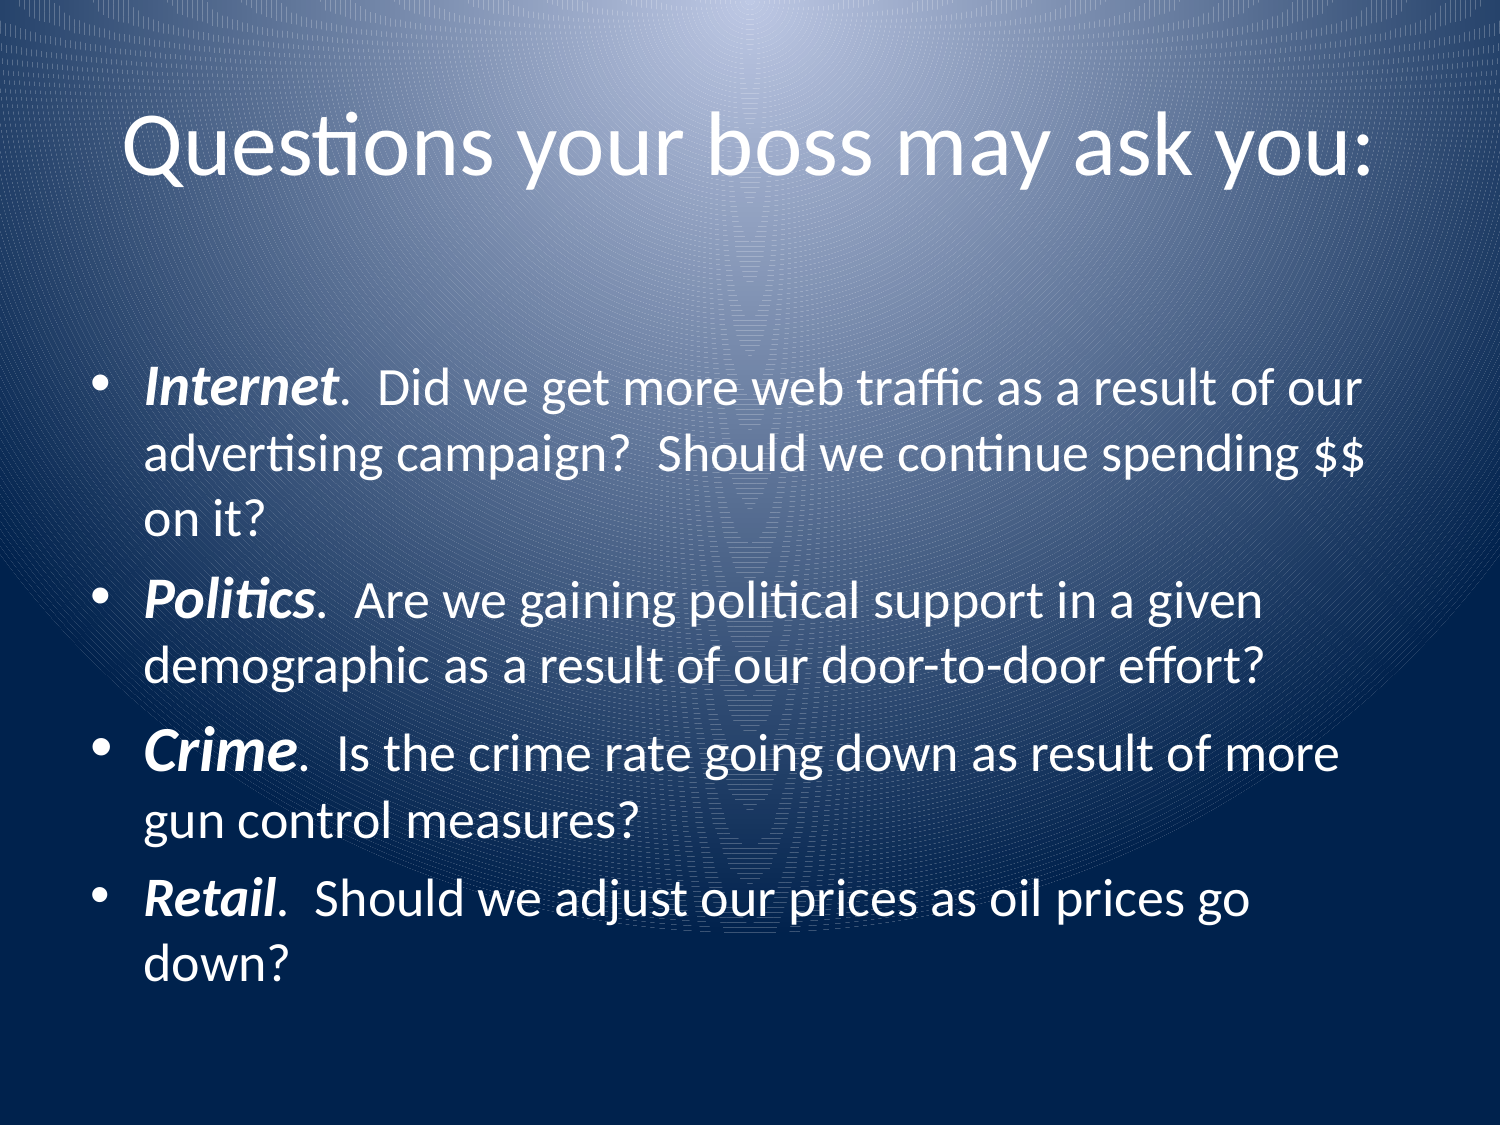

# Questions your boss may ask you:

Internet.  Did we get more web traffic as a result of our advertising campaign?  Should we continue spending $$ on it?
Politics.  Are we gaining political support in a given demographic as a result of our door-to-door effort?
Crime.  Is the crime rate going down as result of more gun control measures?
Retail.  Should we adjust our prices as oil prices go down?